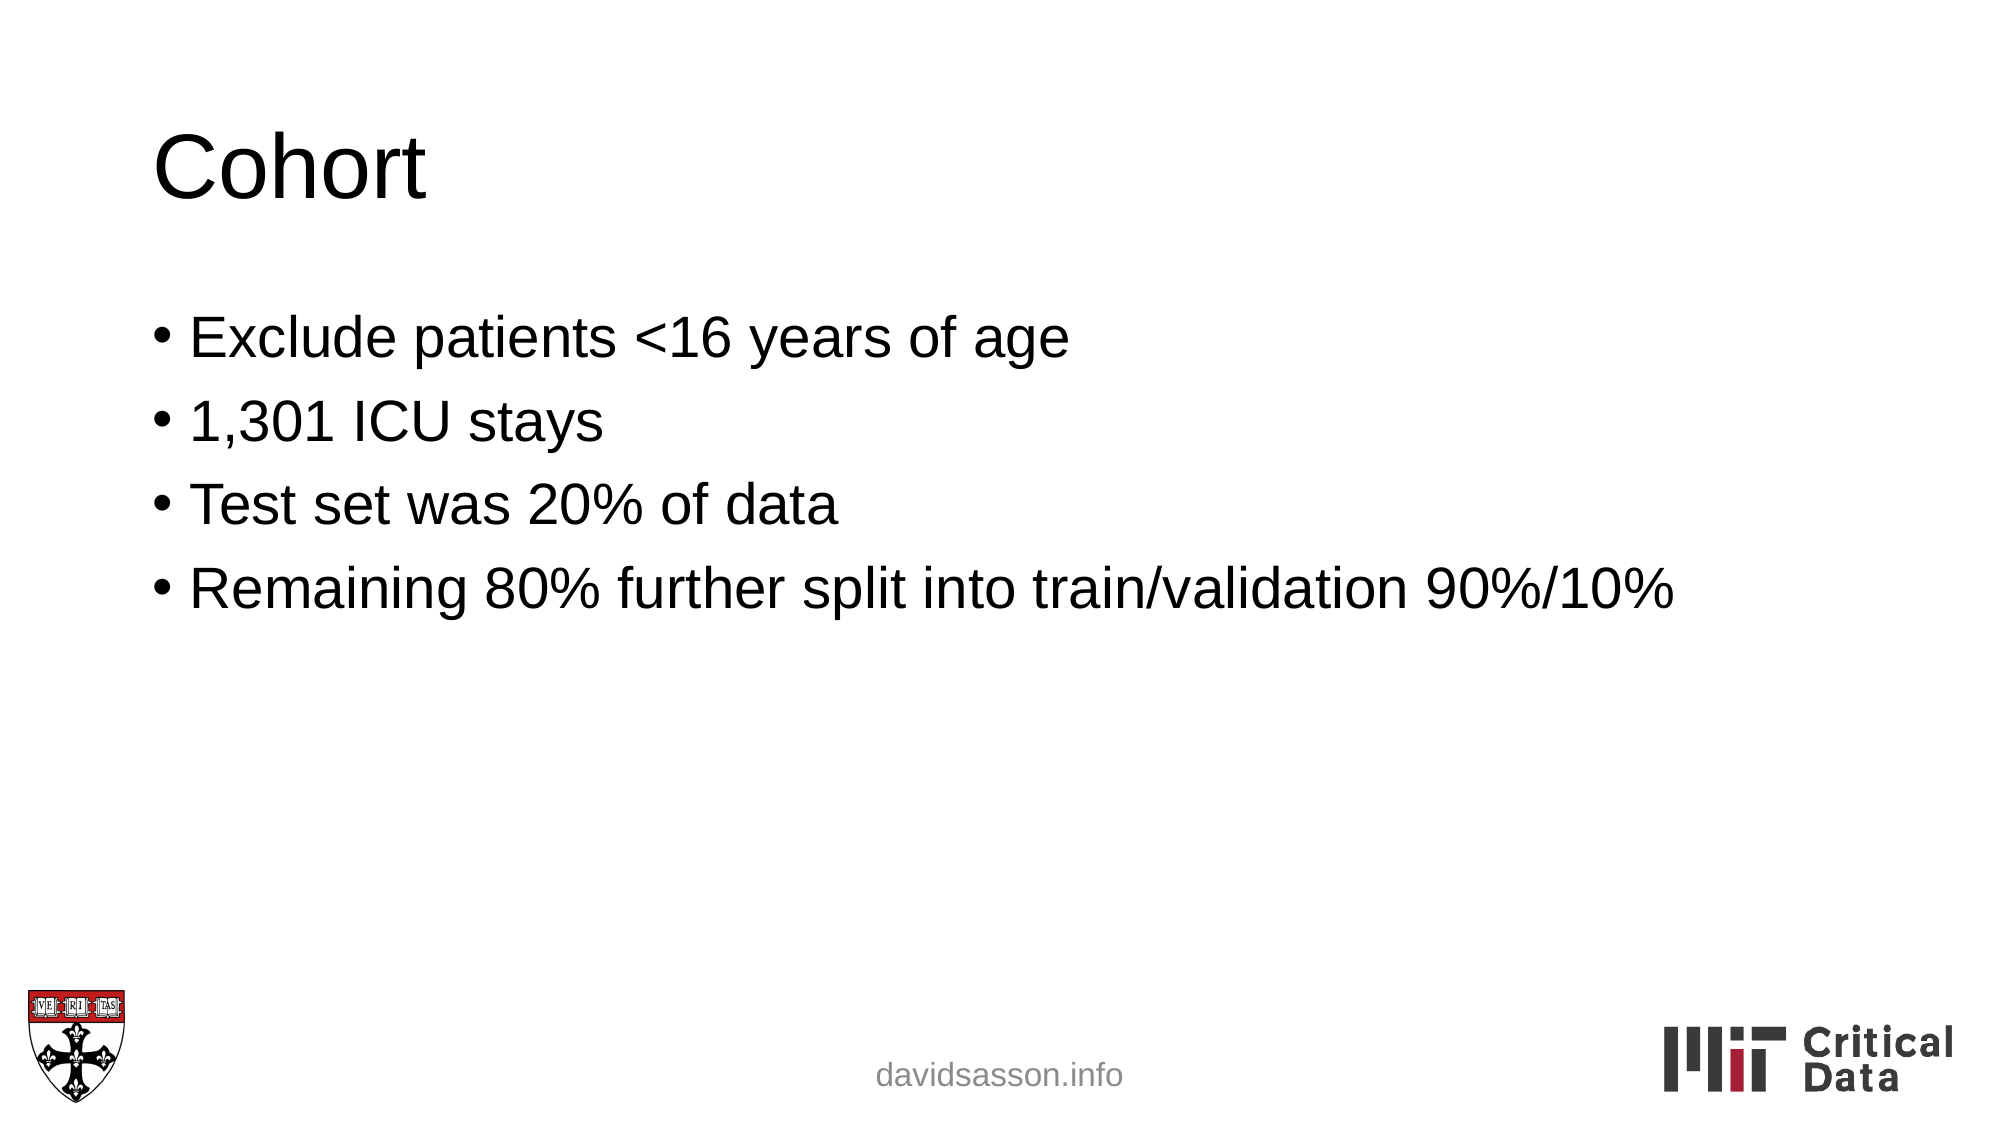

# Cohort
Exclude patients <16 years of age
1,301 ICU stays
Test set was 20% of data
Remaining 80% further split into train/validation 90%/10%
davidsasson.info